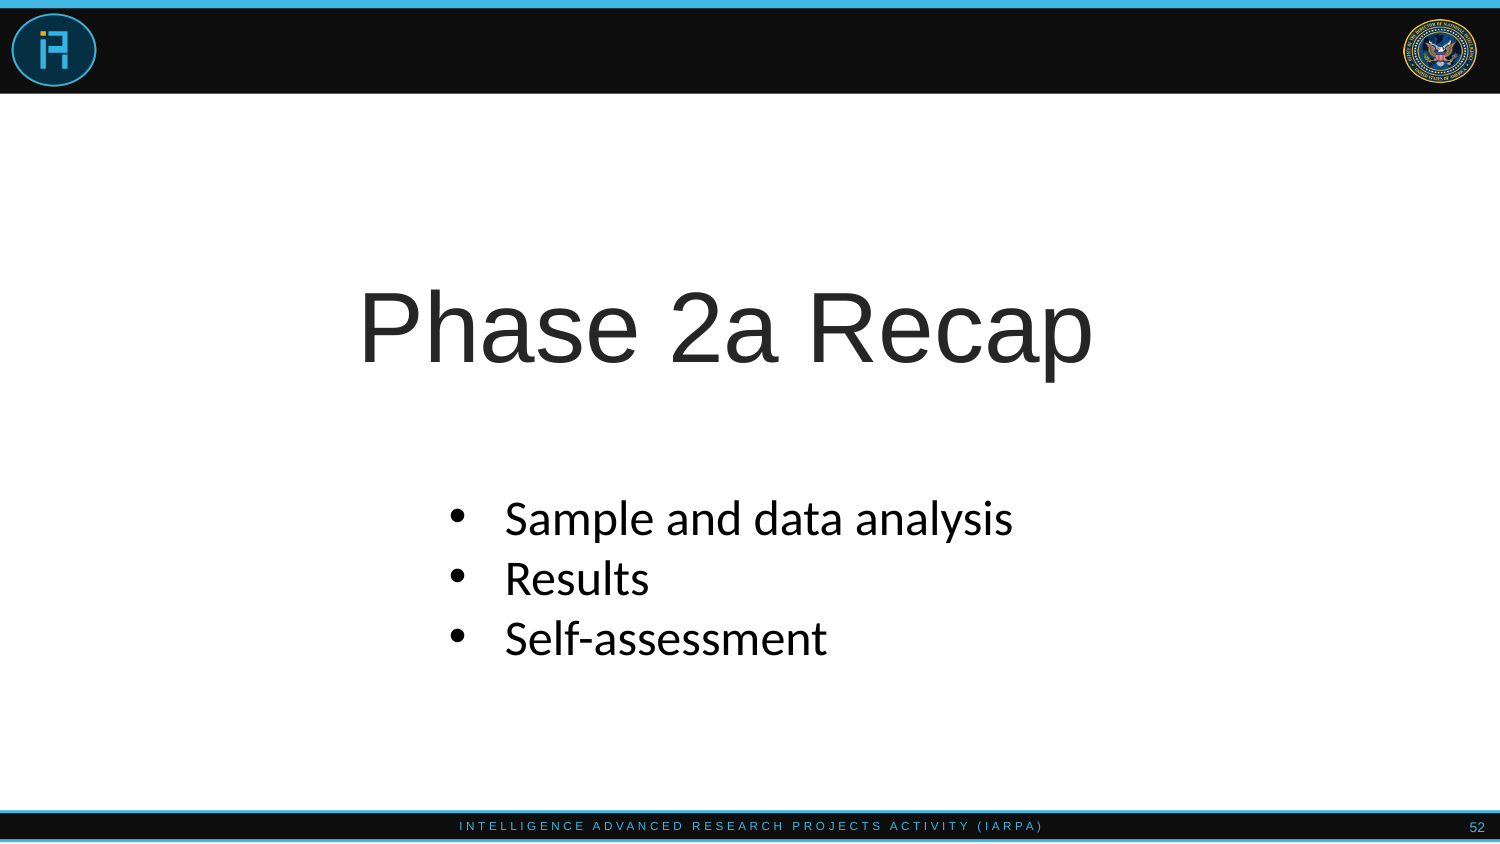

# Phase 2a Recap
Sample and data analysis​
Results​
Self-assessment
52